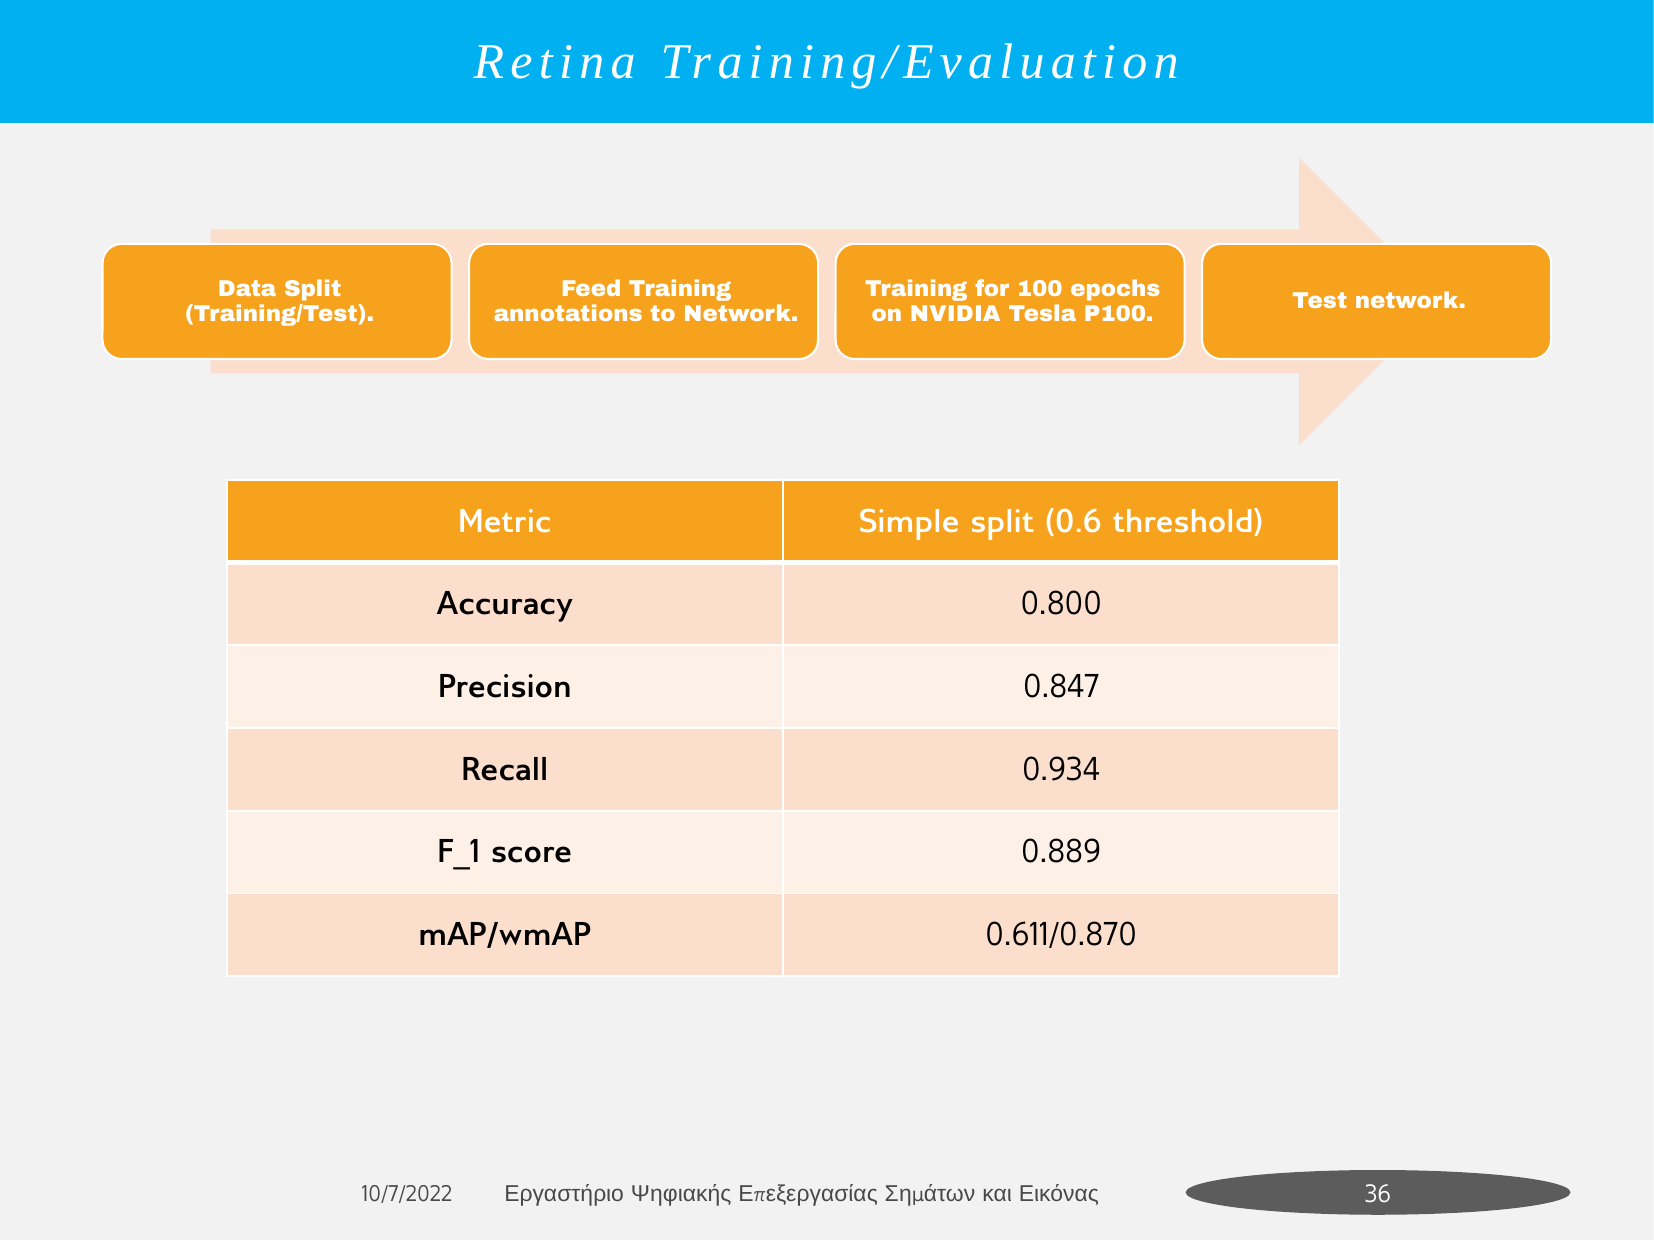

RetinaNet Training/Evaluation
Retina Training/Evaluation

Data Split (Training/Test).
Feed Training annotations to Network.
Training for 100 epochs on NVIDIA Tesla P100.
Test network.
| Metric | Simple split (0.6 threshold) |
| --- | --- |
| Accuracy | 0.800 |
| Precision | 0.847 |
| Recall | 0.934 |
| F\_1 score | 0.889 |
| mAP/wmAP | 0.611/0.870 |
10/7/2022
Εργαστήριο Ψηφιακής Επεξεργασίας Σηµάτων και Εικόνας
36